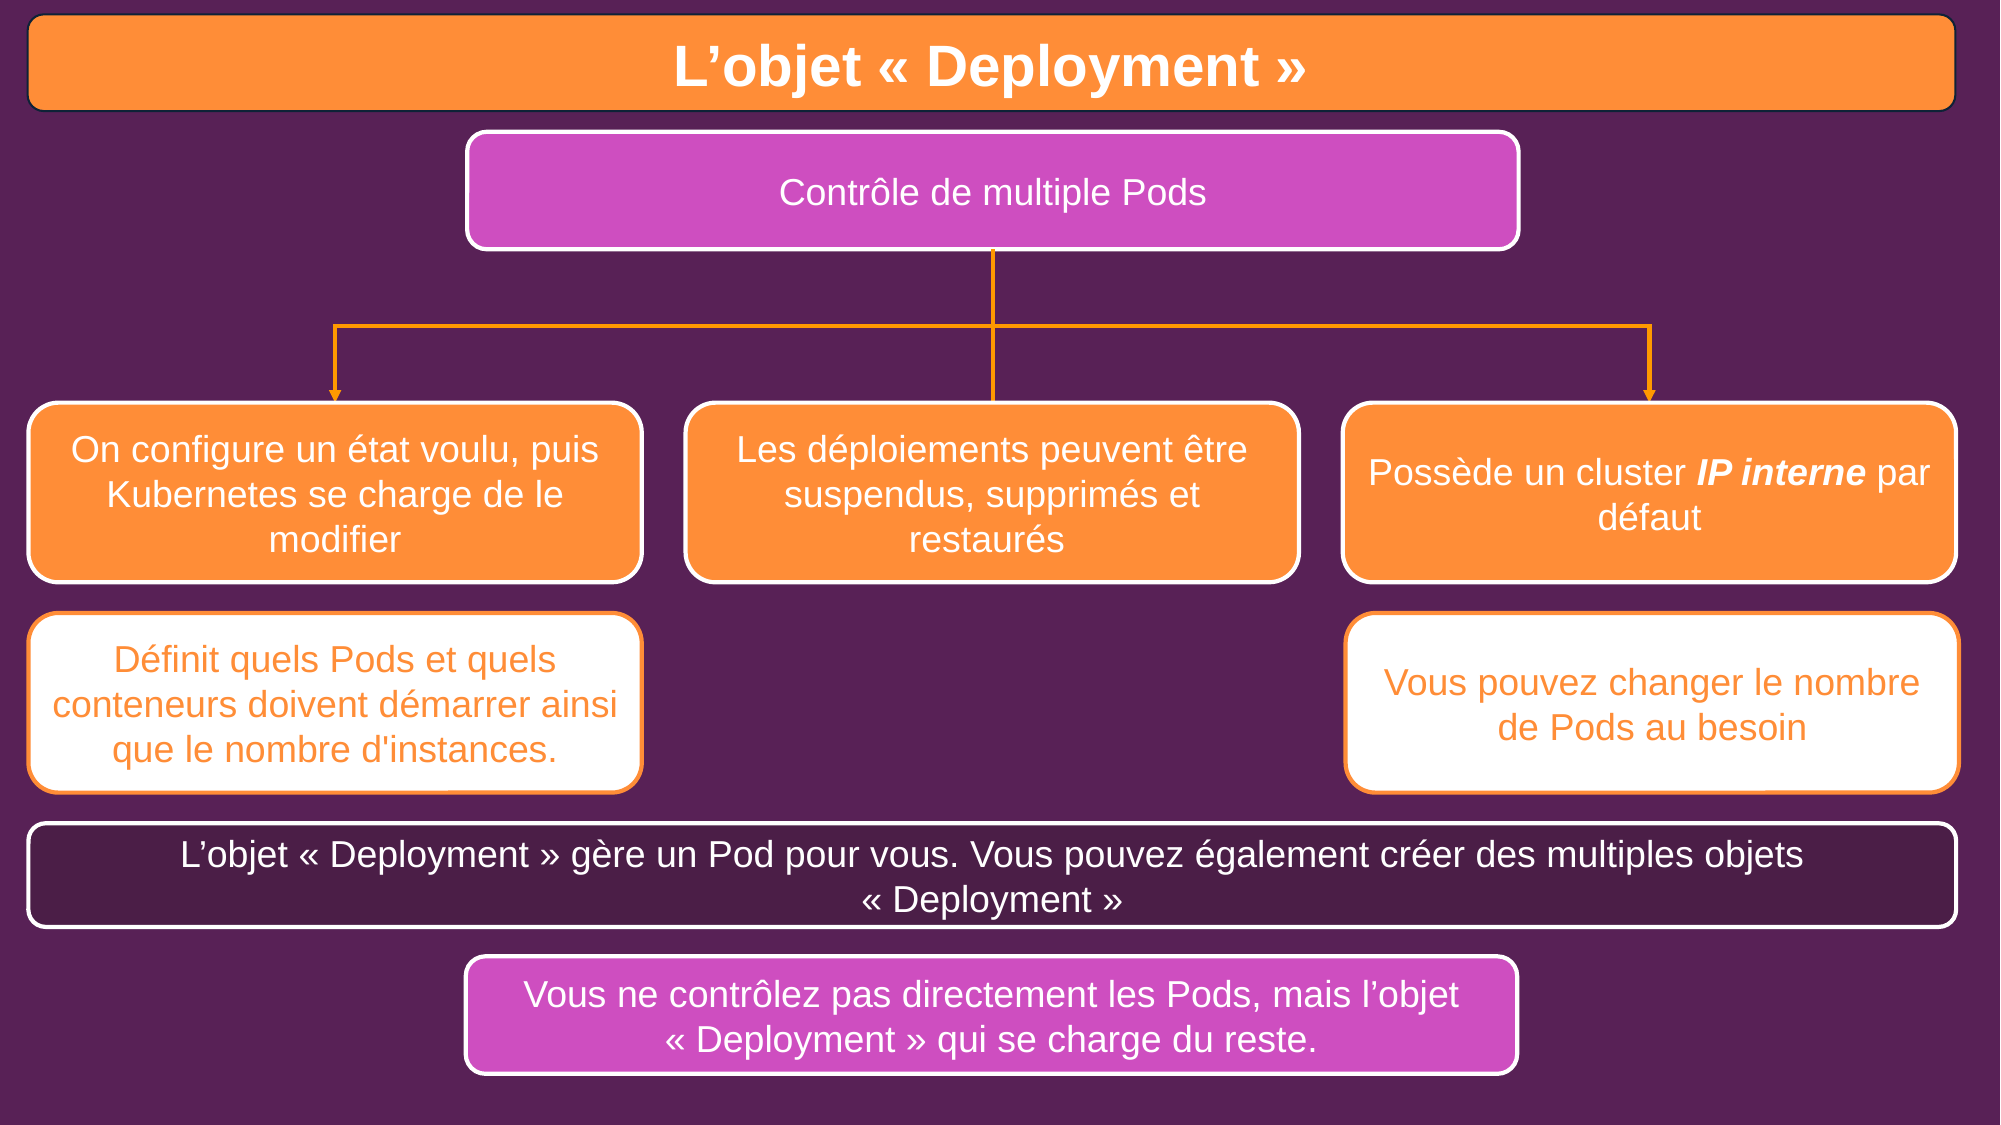

L’objet « Deployment »
Contrôle de multiple Pods
Les déploiements peuvent être suspendus, supprimés et restaurés
Possède un cluster IP interne par défaut
On configure un état voulu, puis Kubernetes se charge de le modifier
Vous pouvez changer le nombre de Pods au besoin
Définit quels Pods et quels conteneurs doivent démarrer ainsi que le nombre d'instances.
L’objet « Deployment » gère un Pod pour vous. Vous pouvez également créer des multiples objets « Deployment »
Vous ne contrôlez pas directement les Pods, mais l’objet « Deployment » qui se charge du reste.